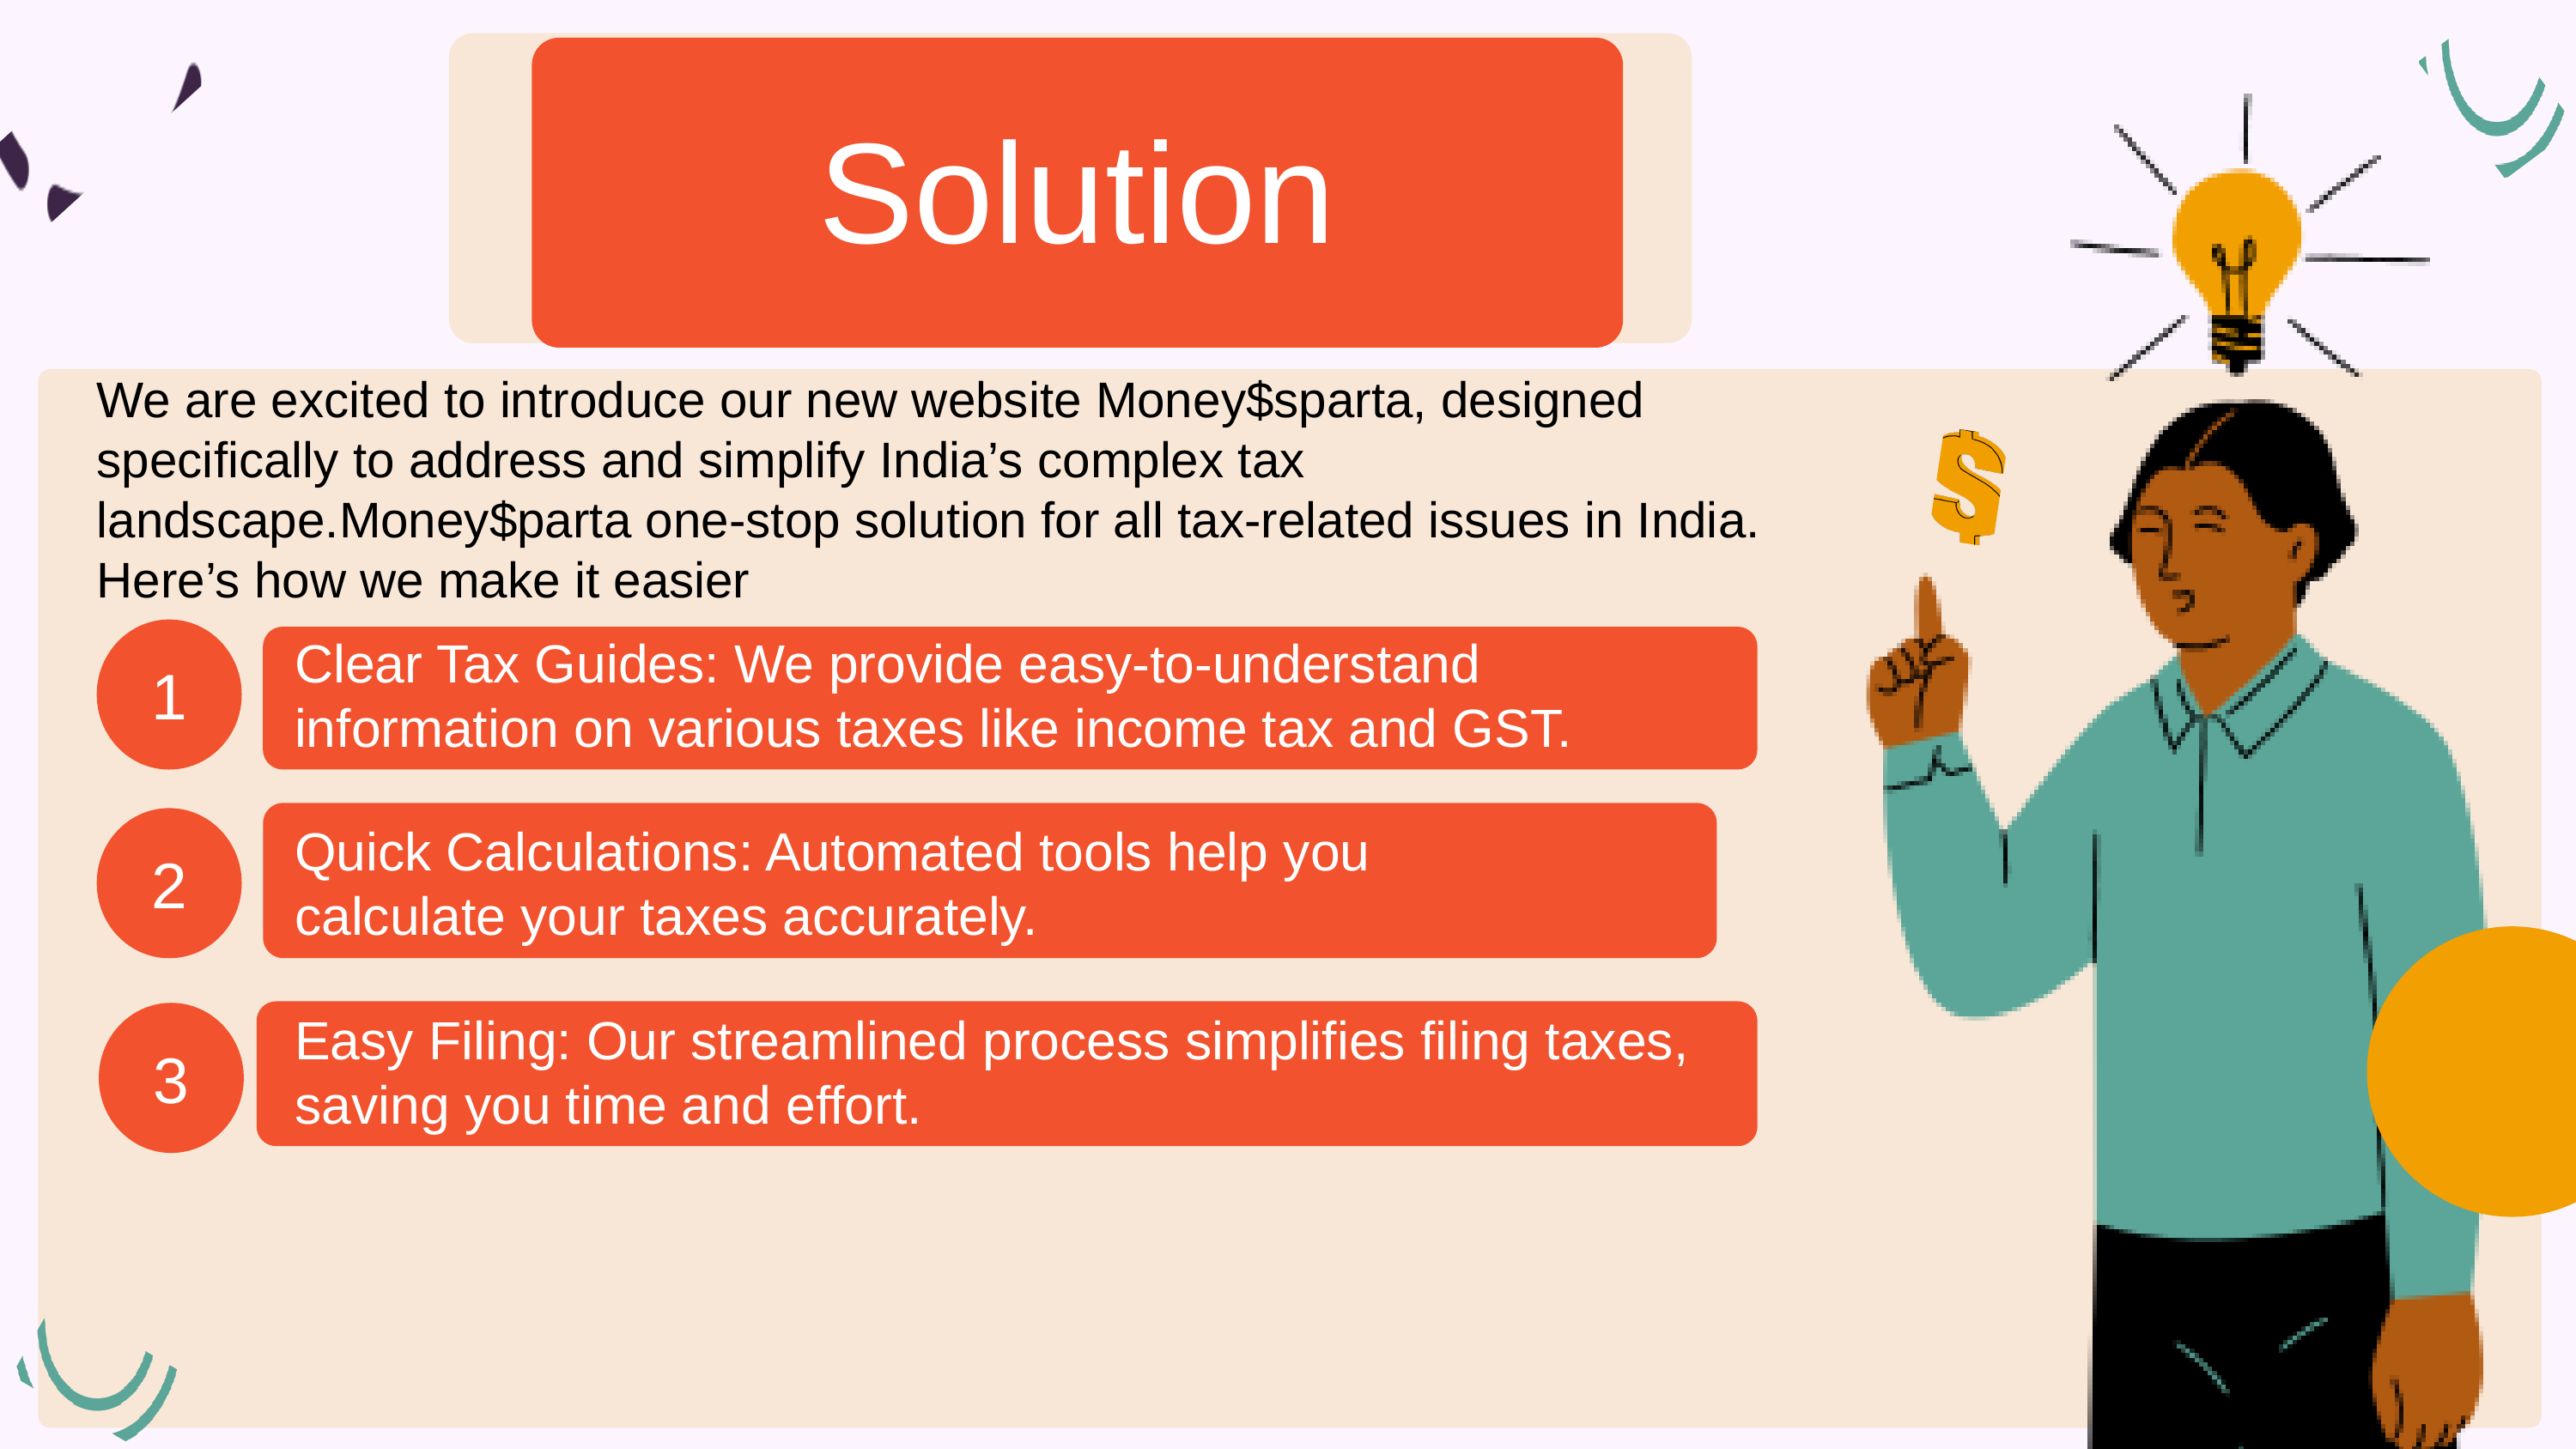

Solution
We are excited to introduce our new website Money$sparta, designed specifically to address and simplify India’s complex tax landscape.Money$parta one-stop solution for all tax-related issues in India. Here’s how we make it easier

1

Clear Tax Guides: We provide easy-to-understand information on various taxes like income tax and GST.

2
Quick Calculations: Automated tools help you calculate your taxes accurately.

3
Easy Filing: Our streamlined process simplifies filing taxes, saving you time and effort.